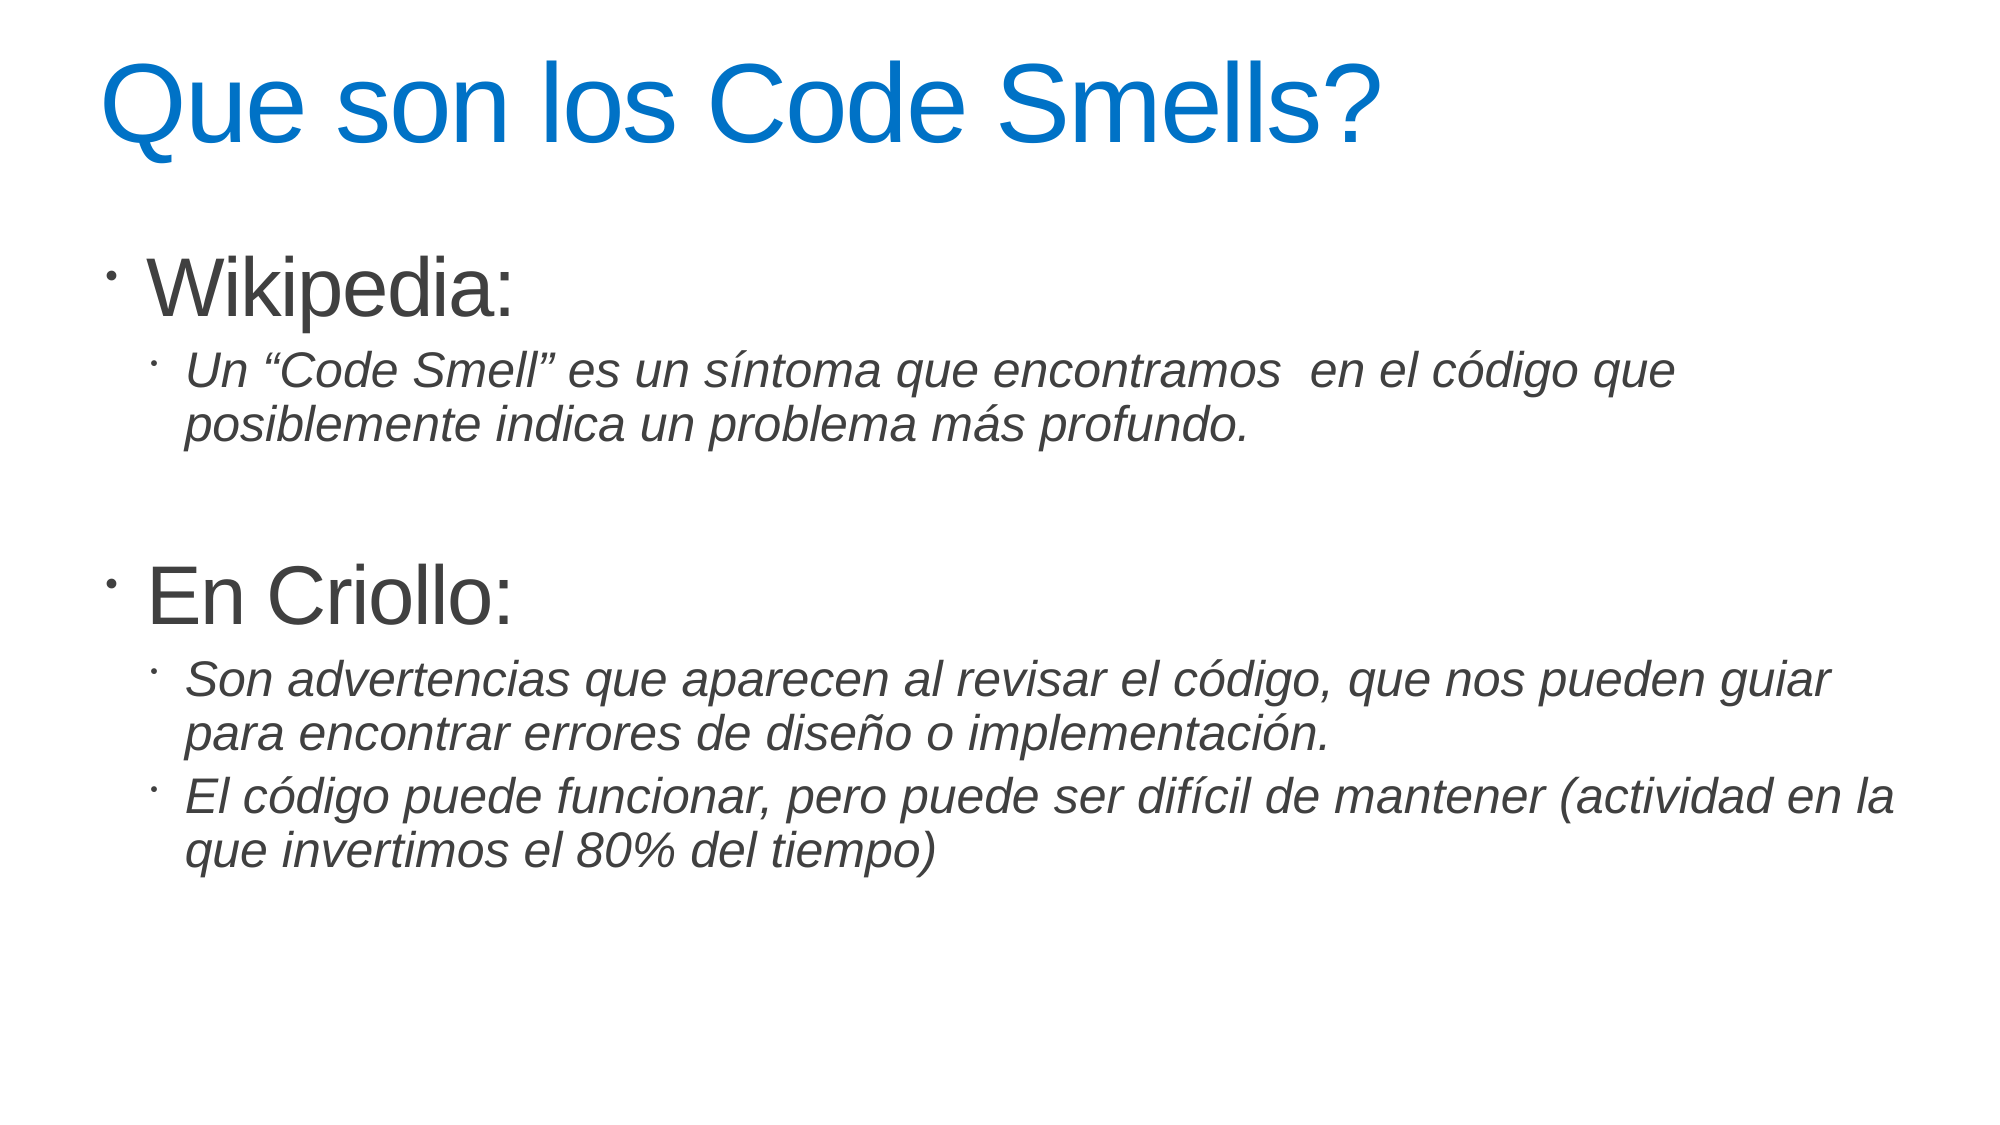

# Que son los Code Smells?
Wikipedia:
Un “Code Smell” es un síntoma que encontramos  en el código que posiblemente indica un problema más profundo.

En Criollo:
Son advertencias que aparecen al revisar el código, que nos pueden guiar para encontrar errores de diseño o implementación.
El código puede funcionar, pero puede ser difícil de mantener (actividad en la que invertimos el 80% del tiempo)